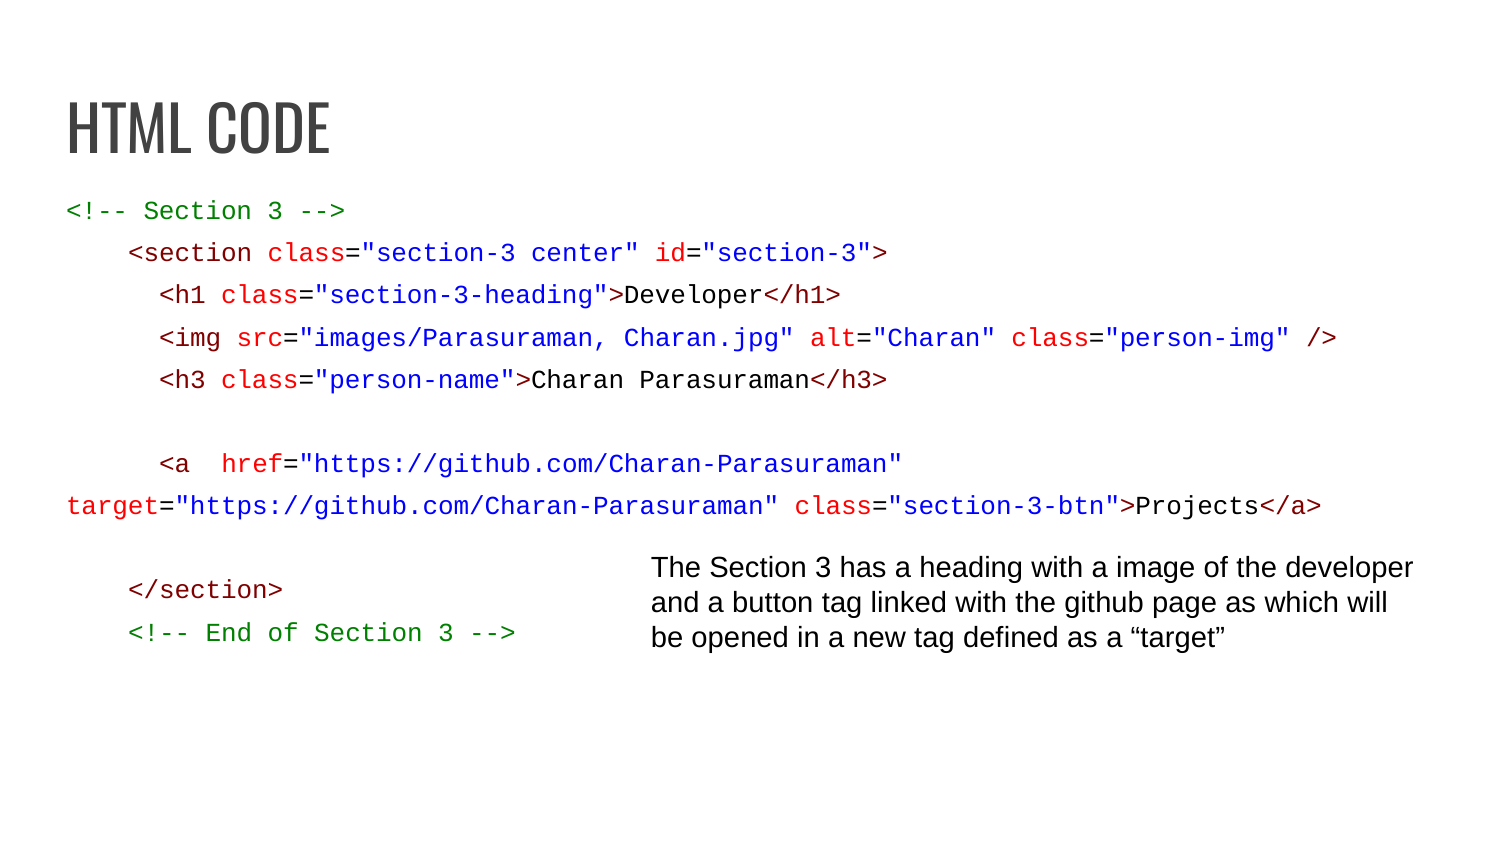

# HTML CODE
<!-- Section 3 -->
    <section class="section-3 center" id="section-3">
      <h1 class="section-3-heading">Developer</h1>
      <img src="images/Parasuraman, Charan.jpg" alt="Charan" class="person-img" />
      <h3 class="person-name">Charan Parasuraman</h3>

      <a  href="https://github.com/Charan-Parasuraman" target="https://github.com/Charan-Parasuraman" class="section-3-btn">Projects</a>

    </section>
    <!-- End of Section 3 -->

The Section 3 has a heading with a image of the developer and a button tag linked with the github page as which will be opened in a new tag defined as a “target”